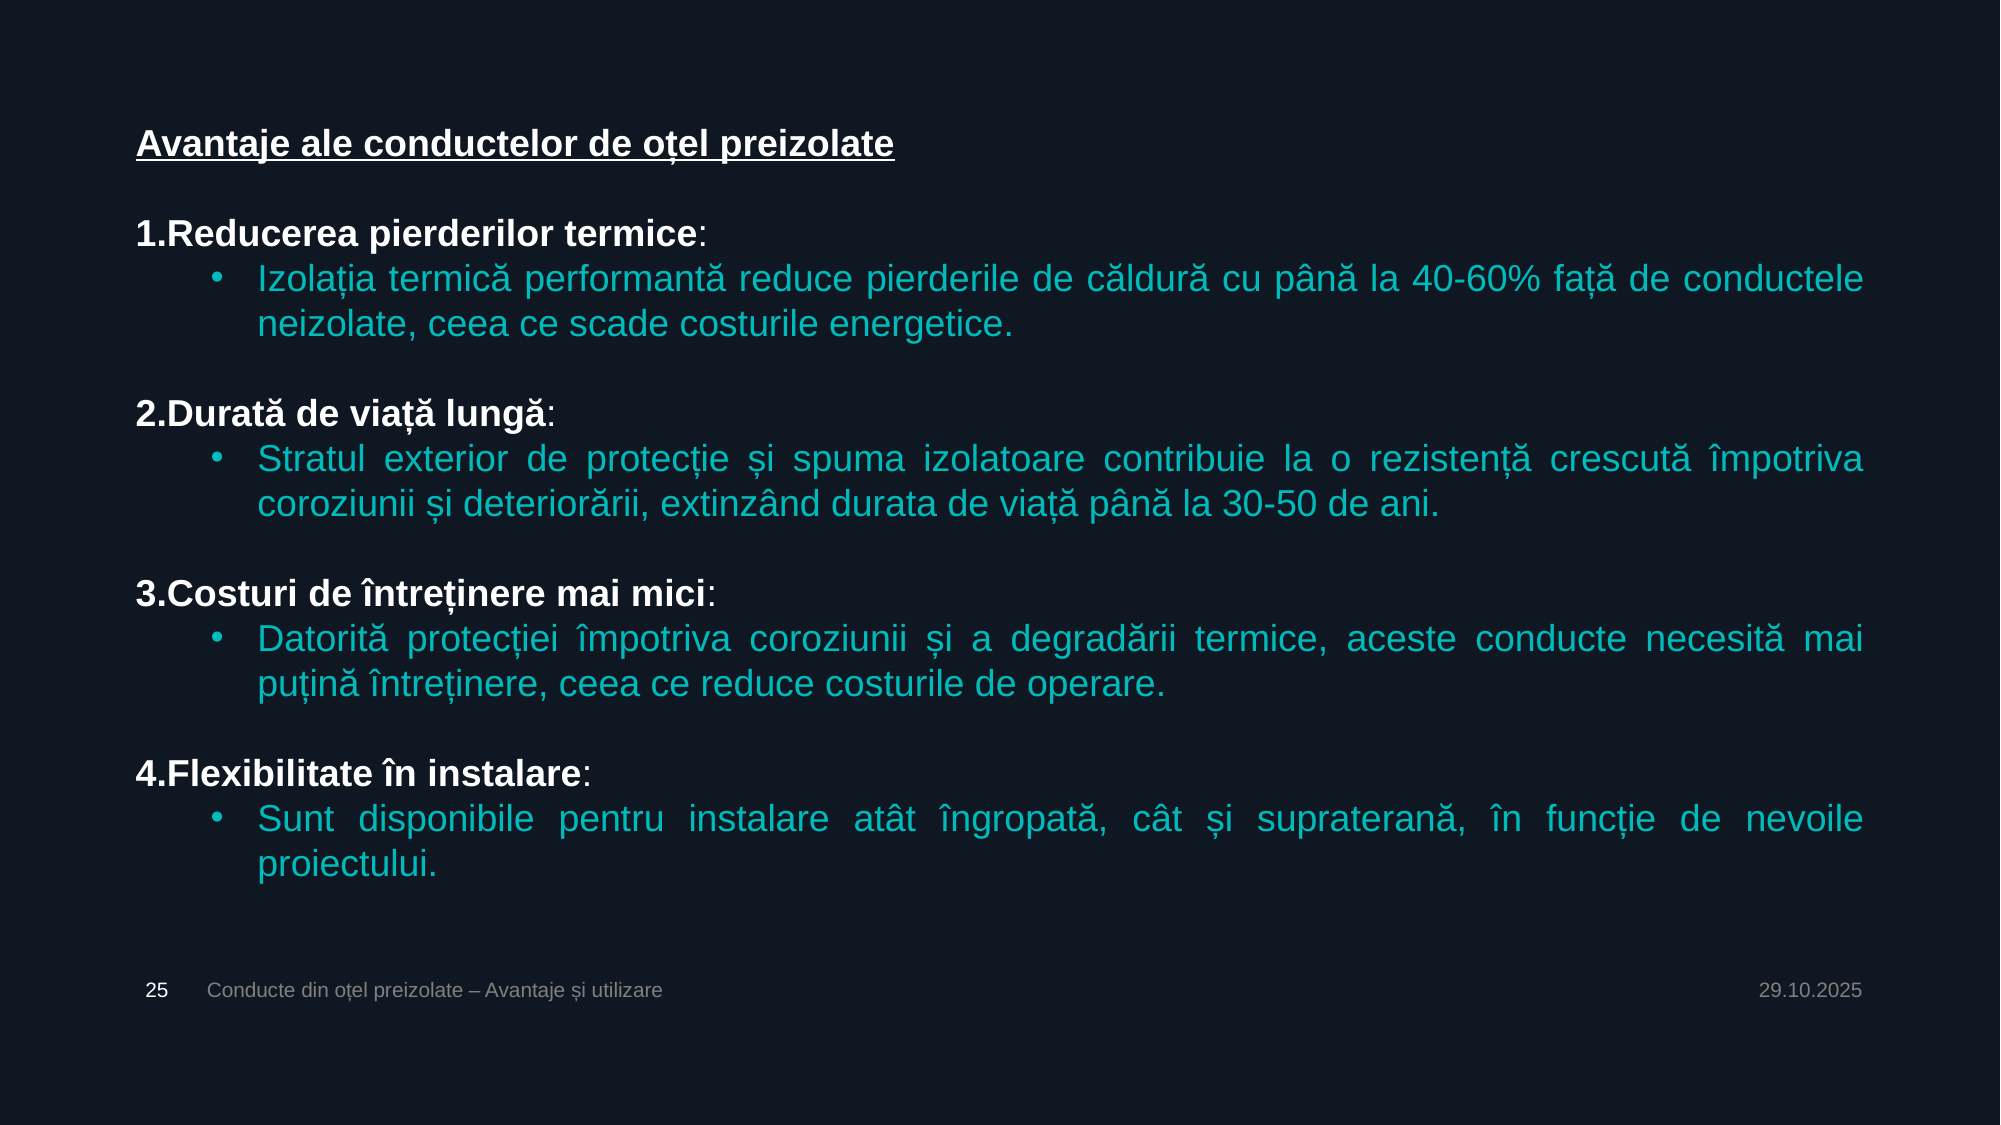

Avantaje ale conductelor de oțel preizolate

Reducerea pierderilor termice:
Izolația termică performantă reduce pierderile de căldură cu până la 40-60% față de conductele neizolate, ceea ce scade costurile energetice.

Durată de viață lungă:
Stratul exterior de protecție și spuma izolatoare contribuie la o rezistență crescută împotriva coroziunii și deteriorării, extinzând durata de viață până la 30-50 de ani.

Costuri de întreținere mai mici:
Datorită protecției împotriva coroziunii și a degradării termice, aceste conducte necesită mai puțină întreținere, ceea ce reduce costurile de operare.

Flexibilitate în instalare:
Sunt disponibile pentru instalare atât îngropată, cât și supraterană, în funcție de nevoile proiectului.
Conducte din oțel preizolate – Avantaje și utilizare
29.10.2025
25